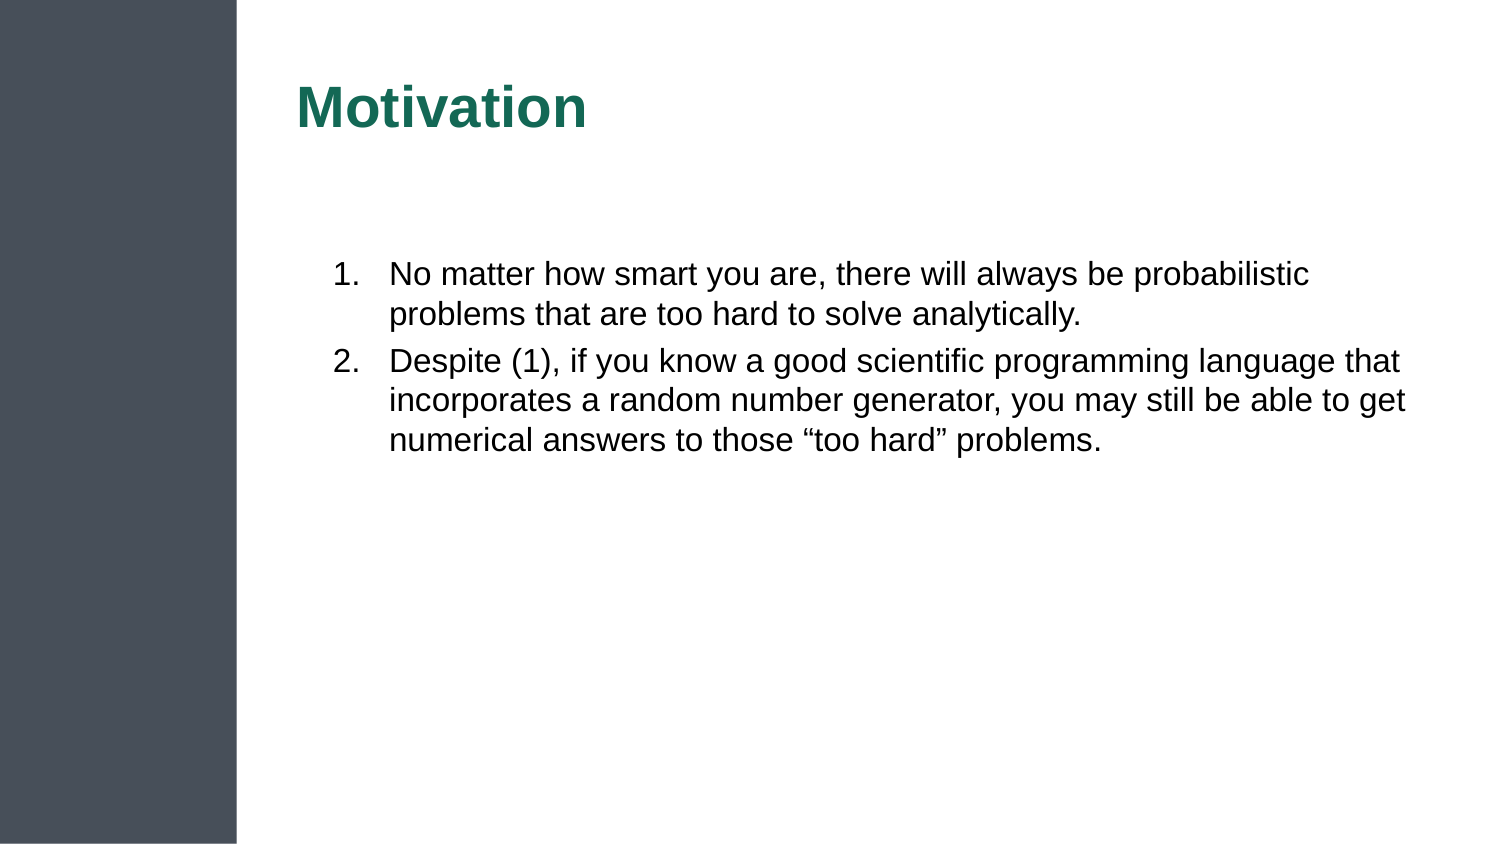

# Motivation
No matter how smart you are, there will always be probabilistic problems that are too hard to solve analytically.
Despite (1), if you know a good scientific programming language that incorporates a random number generator, you may still be able to get numerical answers to those “too hard” problems.